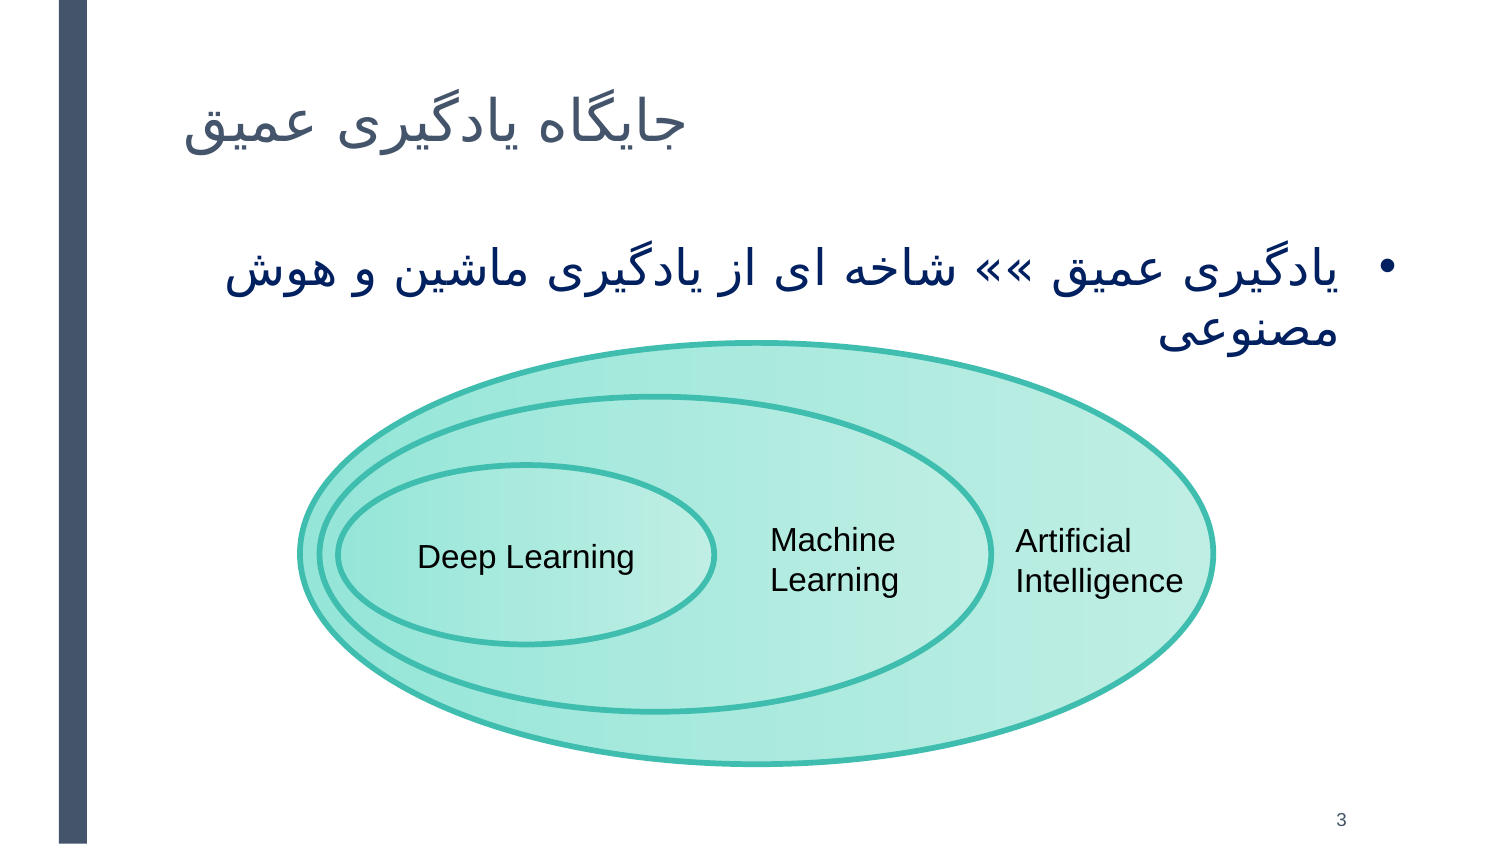

# جایگاه یادگیری عمیق
یادگیری عمیق »» شاخه ای از یادگیری ماشین و هوش مصنوعی

Deep Learning
Machine
Learning
Artificial
Intelligence
3